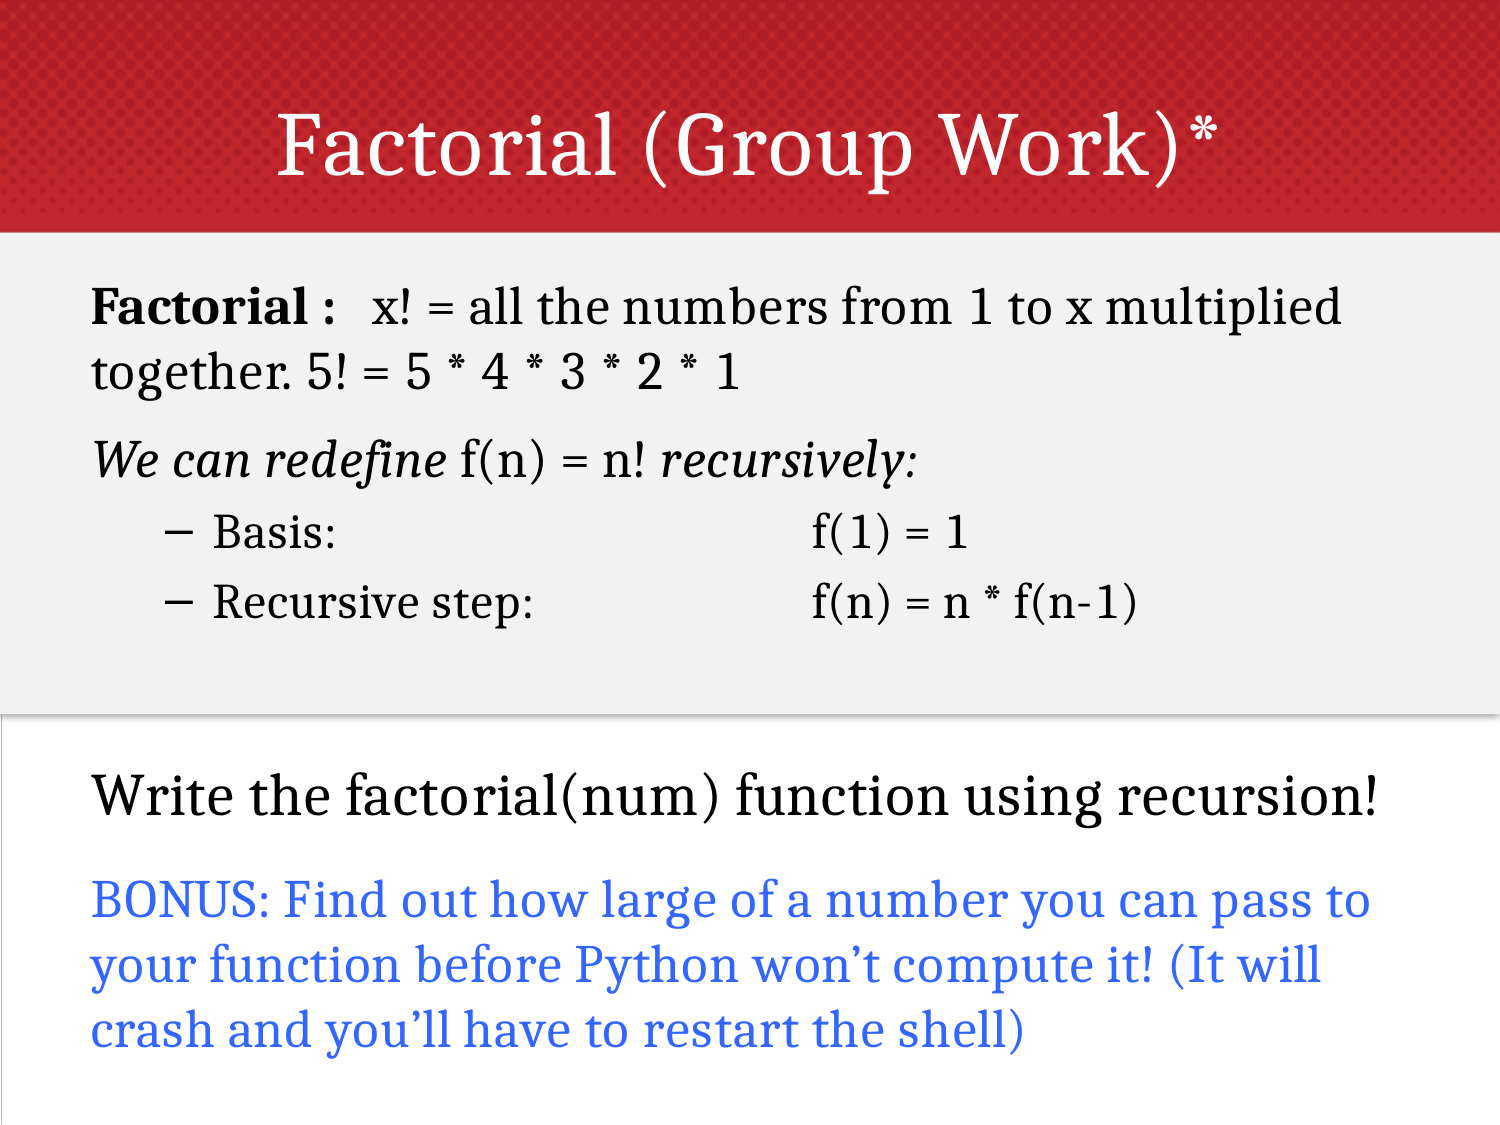

# Factorial (Group Work)*

Factorial :   x! = all the numbers from 1 to x multiplied together. 5! = 5 * 4 * 3 * 2 * 1
We can redefine f(n) = n! recursively:
Basis: 				f(1) = 1
Recursive step: 		f(n) = n * f(n-1)

Write the factorial(num) function using recursion!
BONUS: Find out how large of a number you can pass to your function before Python won’t compute it! (It will crash and you’ll have to restart the shell)